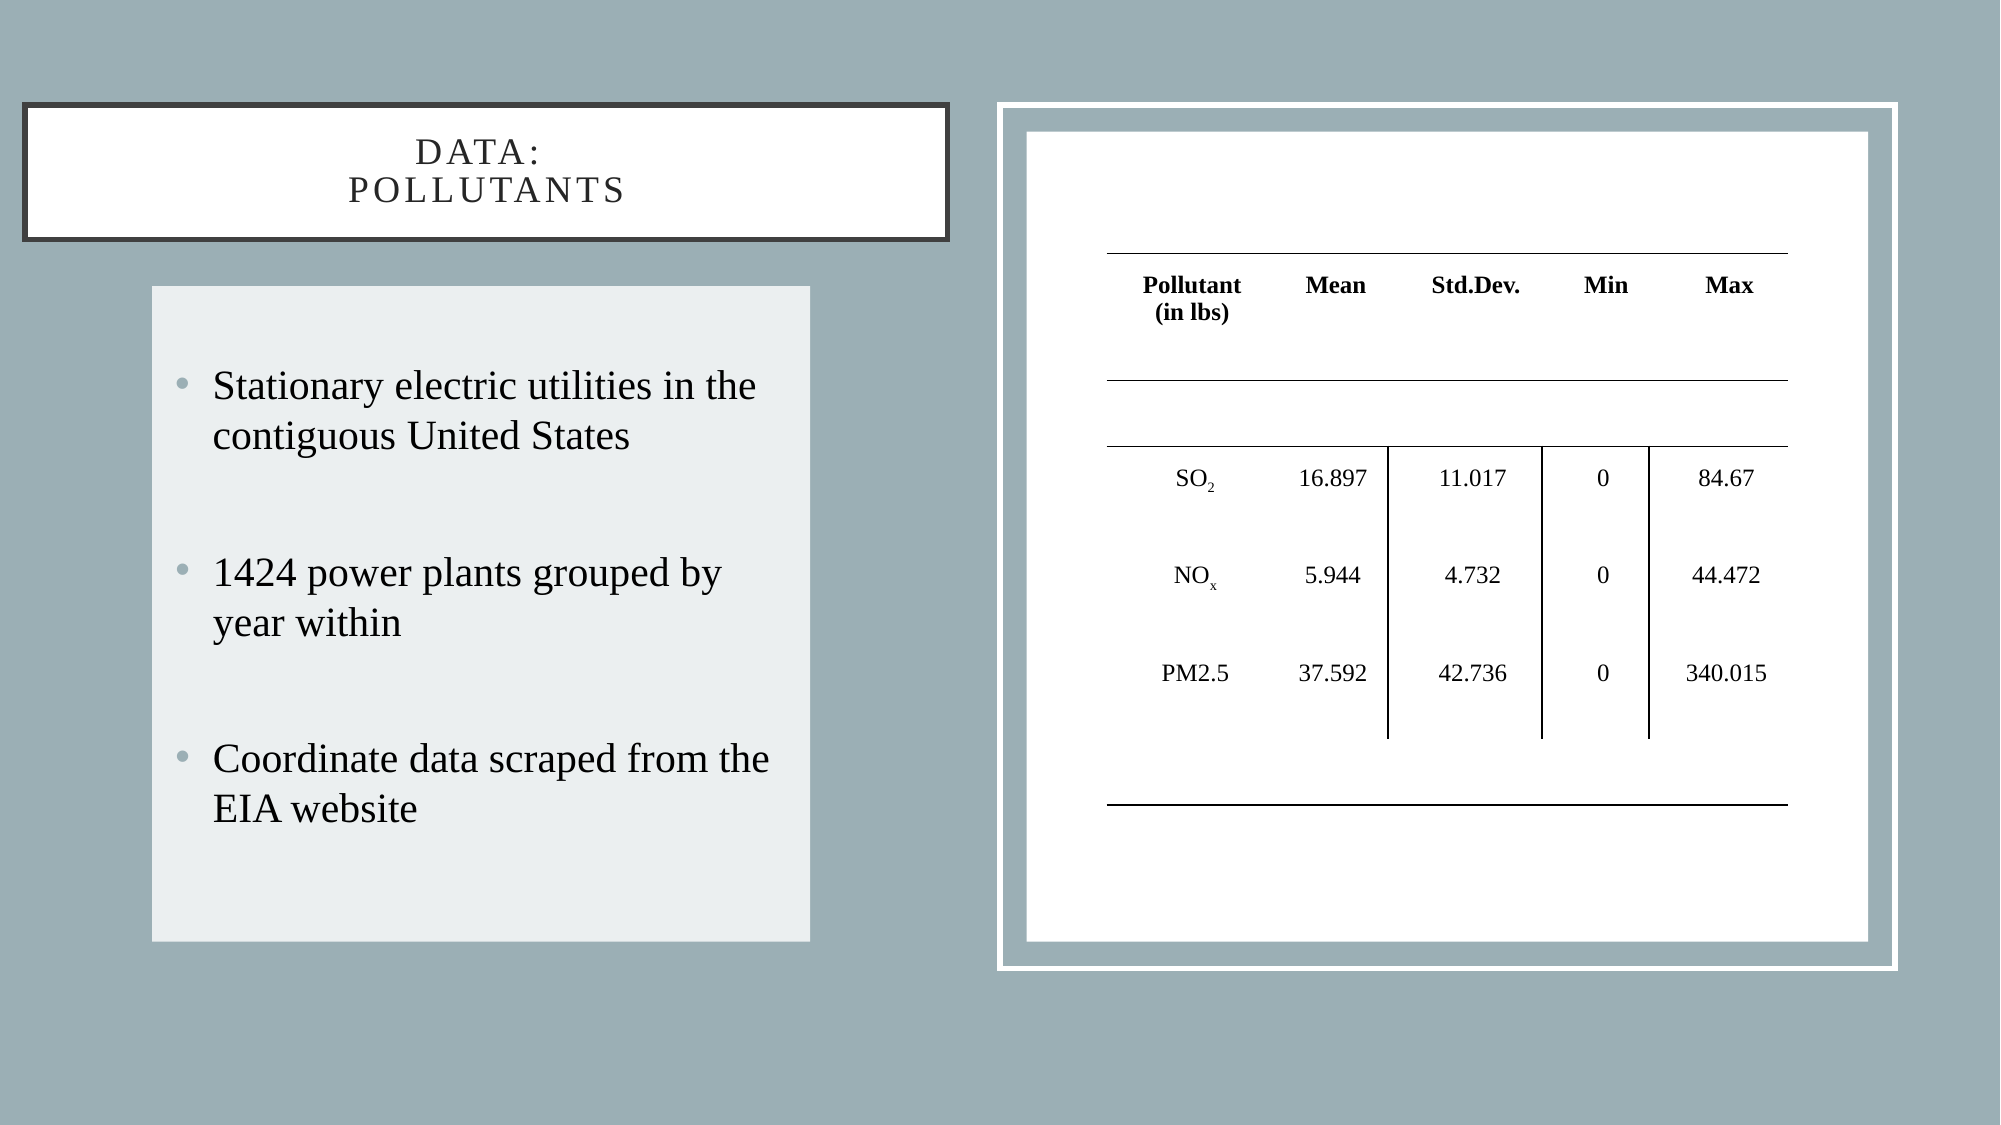

Data:
Pollutants

| Pollutant (in lbs) | Mean | Std.Dev. | Min | Max |
| --- | --- | --- | --- | --- |
|  |  |  |  |  |
| SO2 | 16.897 | 11.017 | 0 | 84.67 |
| NOx | 5.944 | 4.732 | 0 | 44.472 |
| PM2.5 | 37.592 | 42.736 | 0 | 340.015 |
|  |  |  |  |  |
|  |  |  |  |  |

Stationary electric utilities in the contiguous United States
1424 power plants grouped by year within
Coordinate data scraped from the EIA website